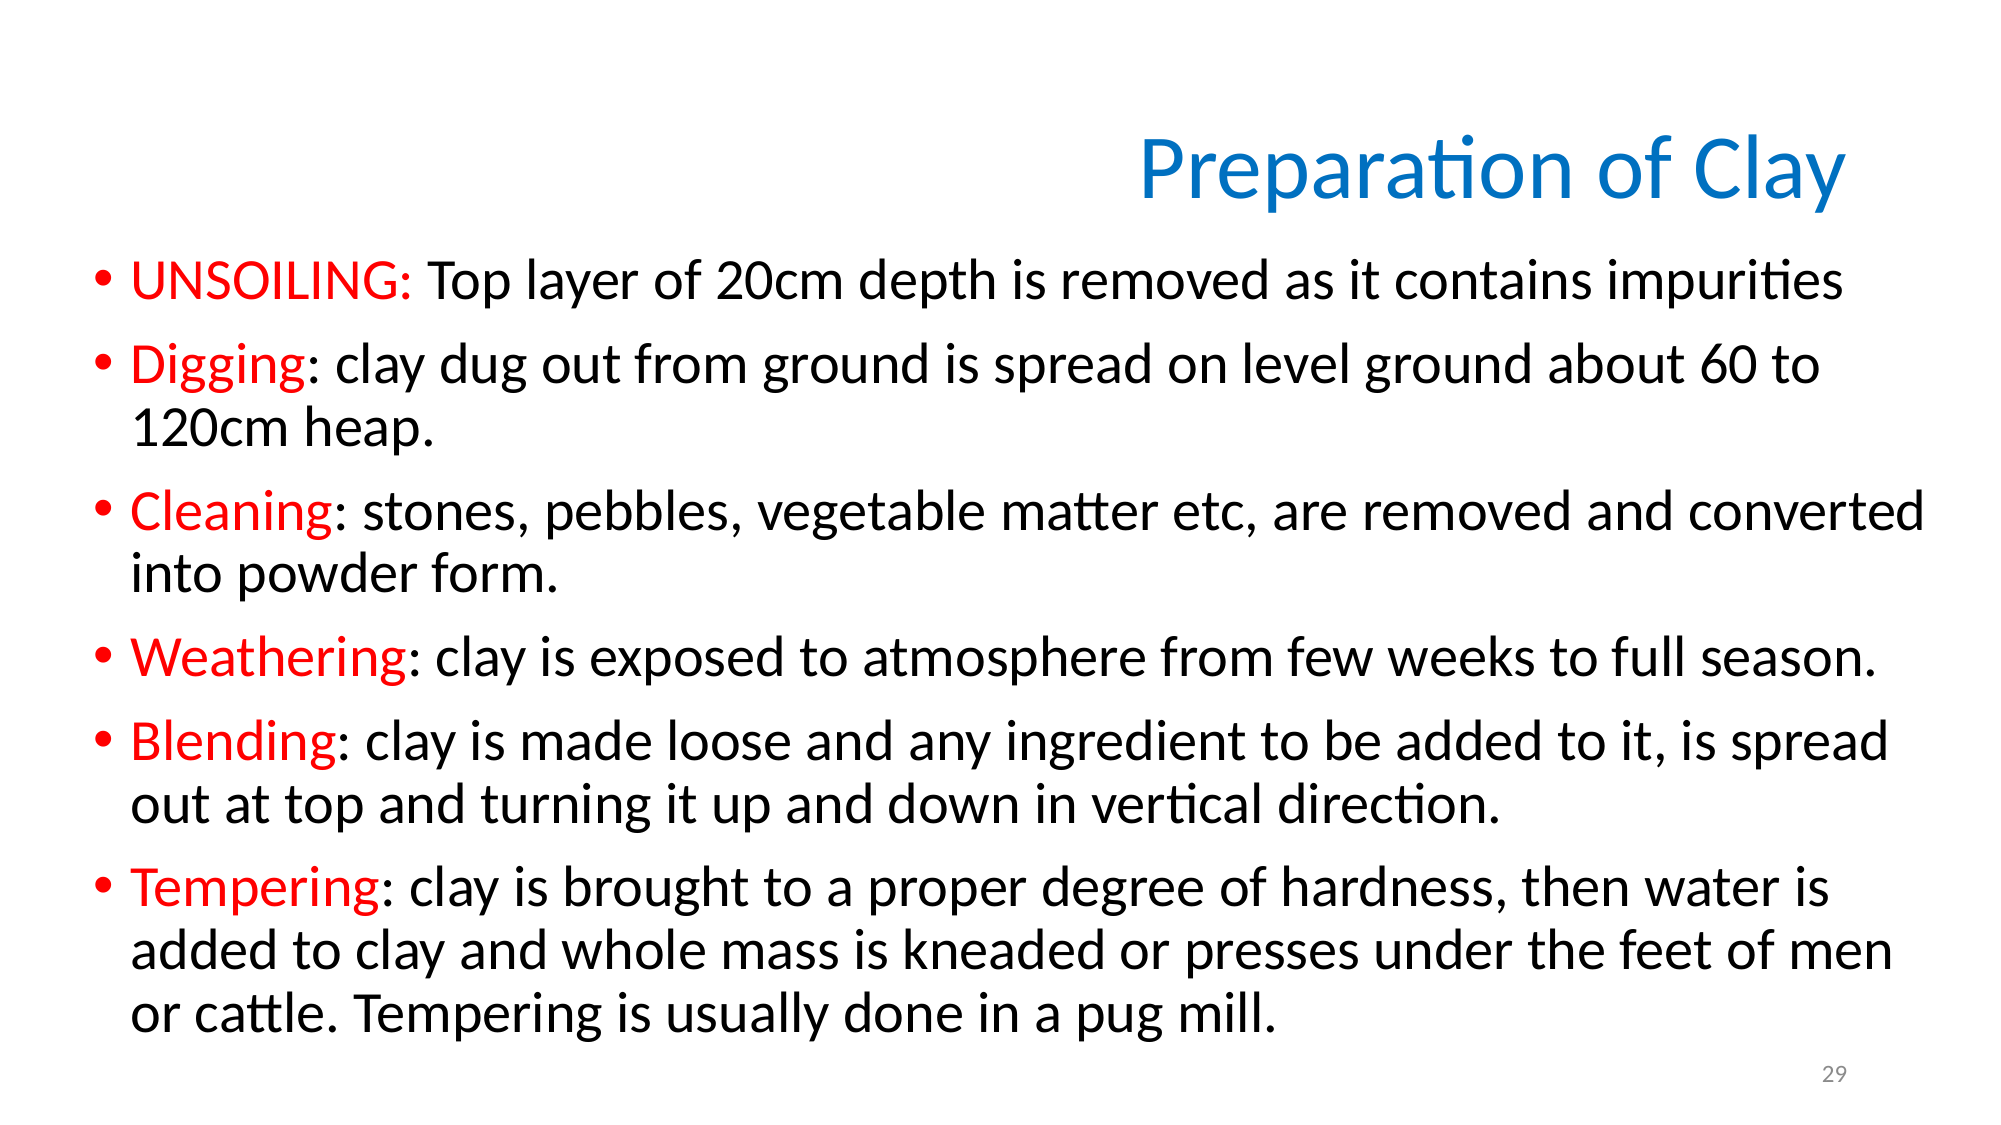

# Preparation of Clay
UNSOILING: Top layer of 20cm depth is removed as it contains impurities
Digging: clay dug out from ground is spread on level ground about 60 to 120cm heap.
Cleaning: stones, pebbles, vegetable matter etc, are removed and converted into powder form.
Weathering: clay is exposed to atmosphere from few weeks to full season.
Blending: clay is made loose and any ingredient to be added to it, is spread out at top and turning it up and down in vertical direction.
Tempering: clay is brought to a proper degree of hardness, then water is added to clay and whole mass is kneaded or presses under the feet of men or cattle. Tempering is usually done in a pug mill.
29